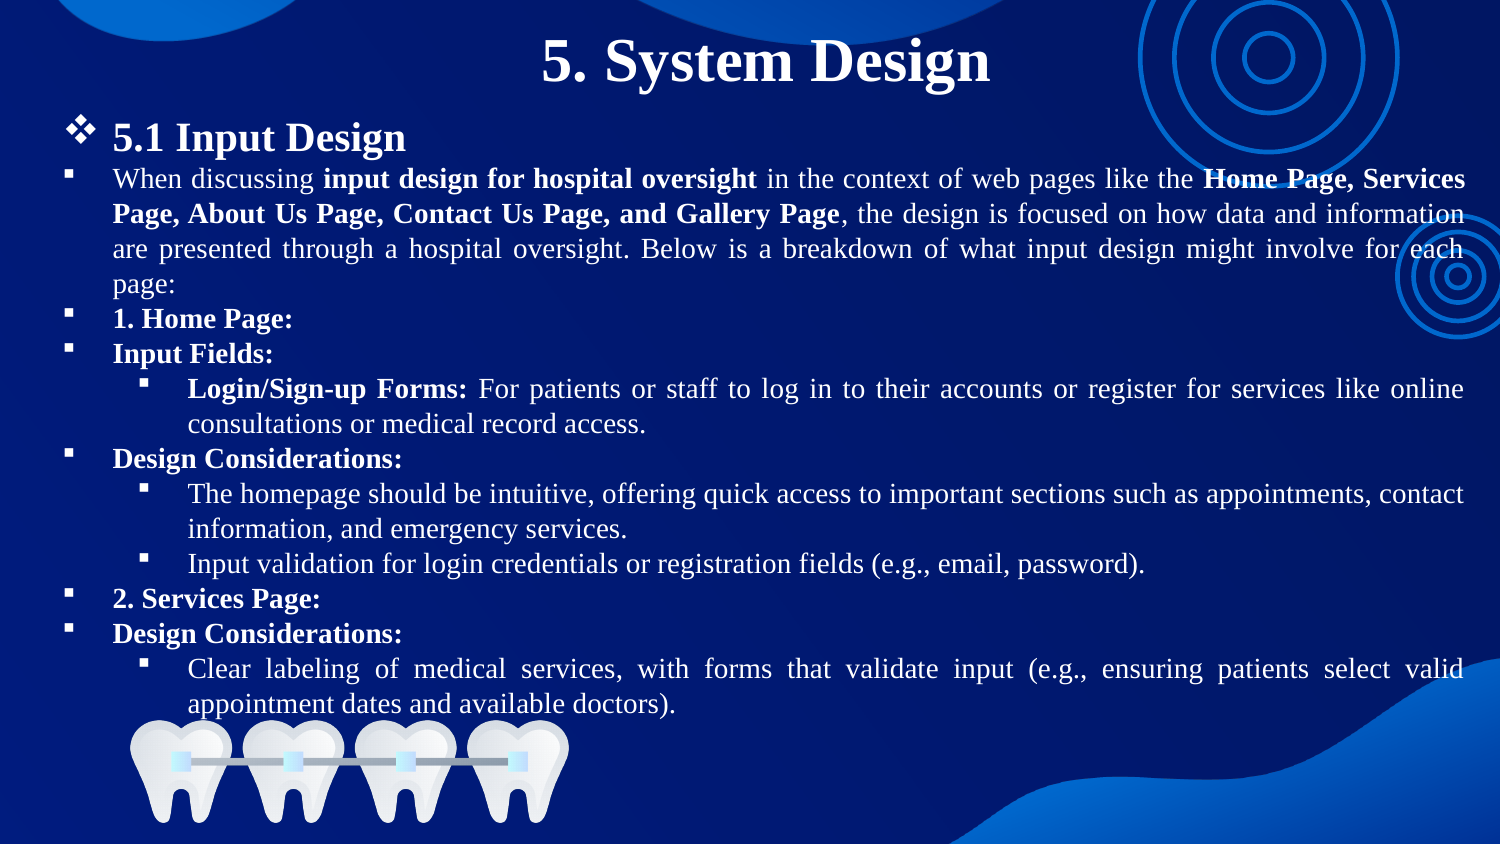

# 5. System Design
5.1 Input Design
When discussing input design for hospital oversight in the context of web pages like the Home Page, Services Page, About Us Page, Contact Us Page, and Gallery Page, the design is focused on how data and information are presented through a hospital oversight. Below is a breakdown of what input design might involve for each page:
1. Home Page:
Input Fields:
Login/Sign-up Forms: For patients or staff to log in to their accounts or register for services like online consultations or medical record access.
Design Considerations:
The homepage should be intuitive, offering quick access to important sections such as appointments, contact information, and emergency services.
Input validation for login credentials or registration fields (e.g., email, password).
2. Services Page:
Design Considerations:
Clear labeling of medical services, with forms that validate input (e.g., ensuring patients select valid appointment dates and available doctors).